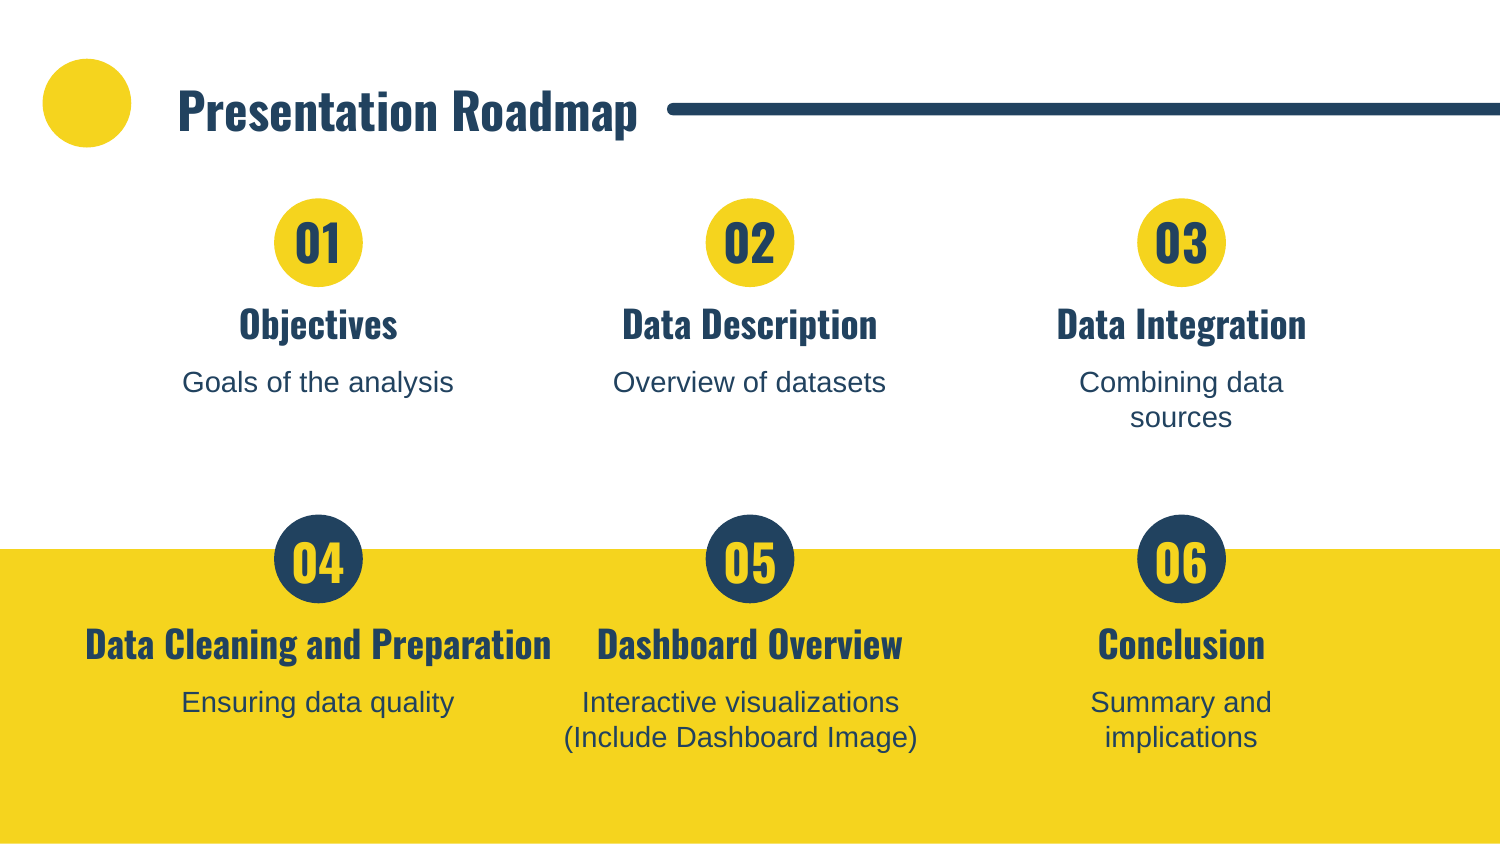

# Presentation Roadmap

01
02
03

Objectives
Data Description
Data Integration
Goals of the analysis
Overview of datasets
Combining data sources
04
05
06

Dashboard Overview
Conclusion
Data Cleaning and Preparation
Interactive visualizations
(Include Dashboard Image)

Ensuring data quality
Summary and implications